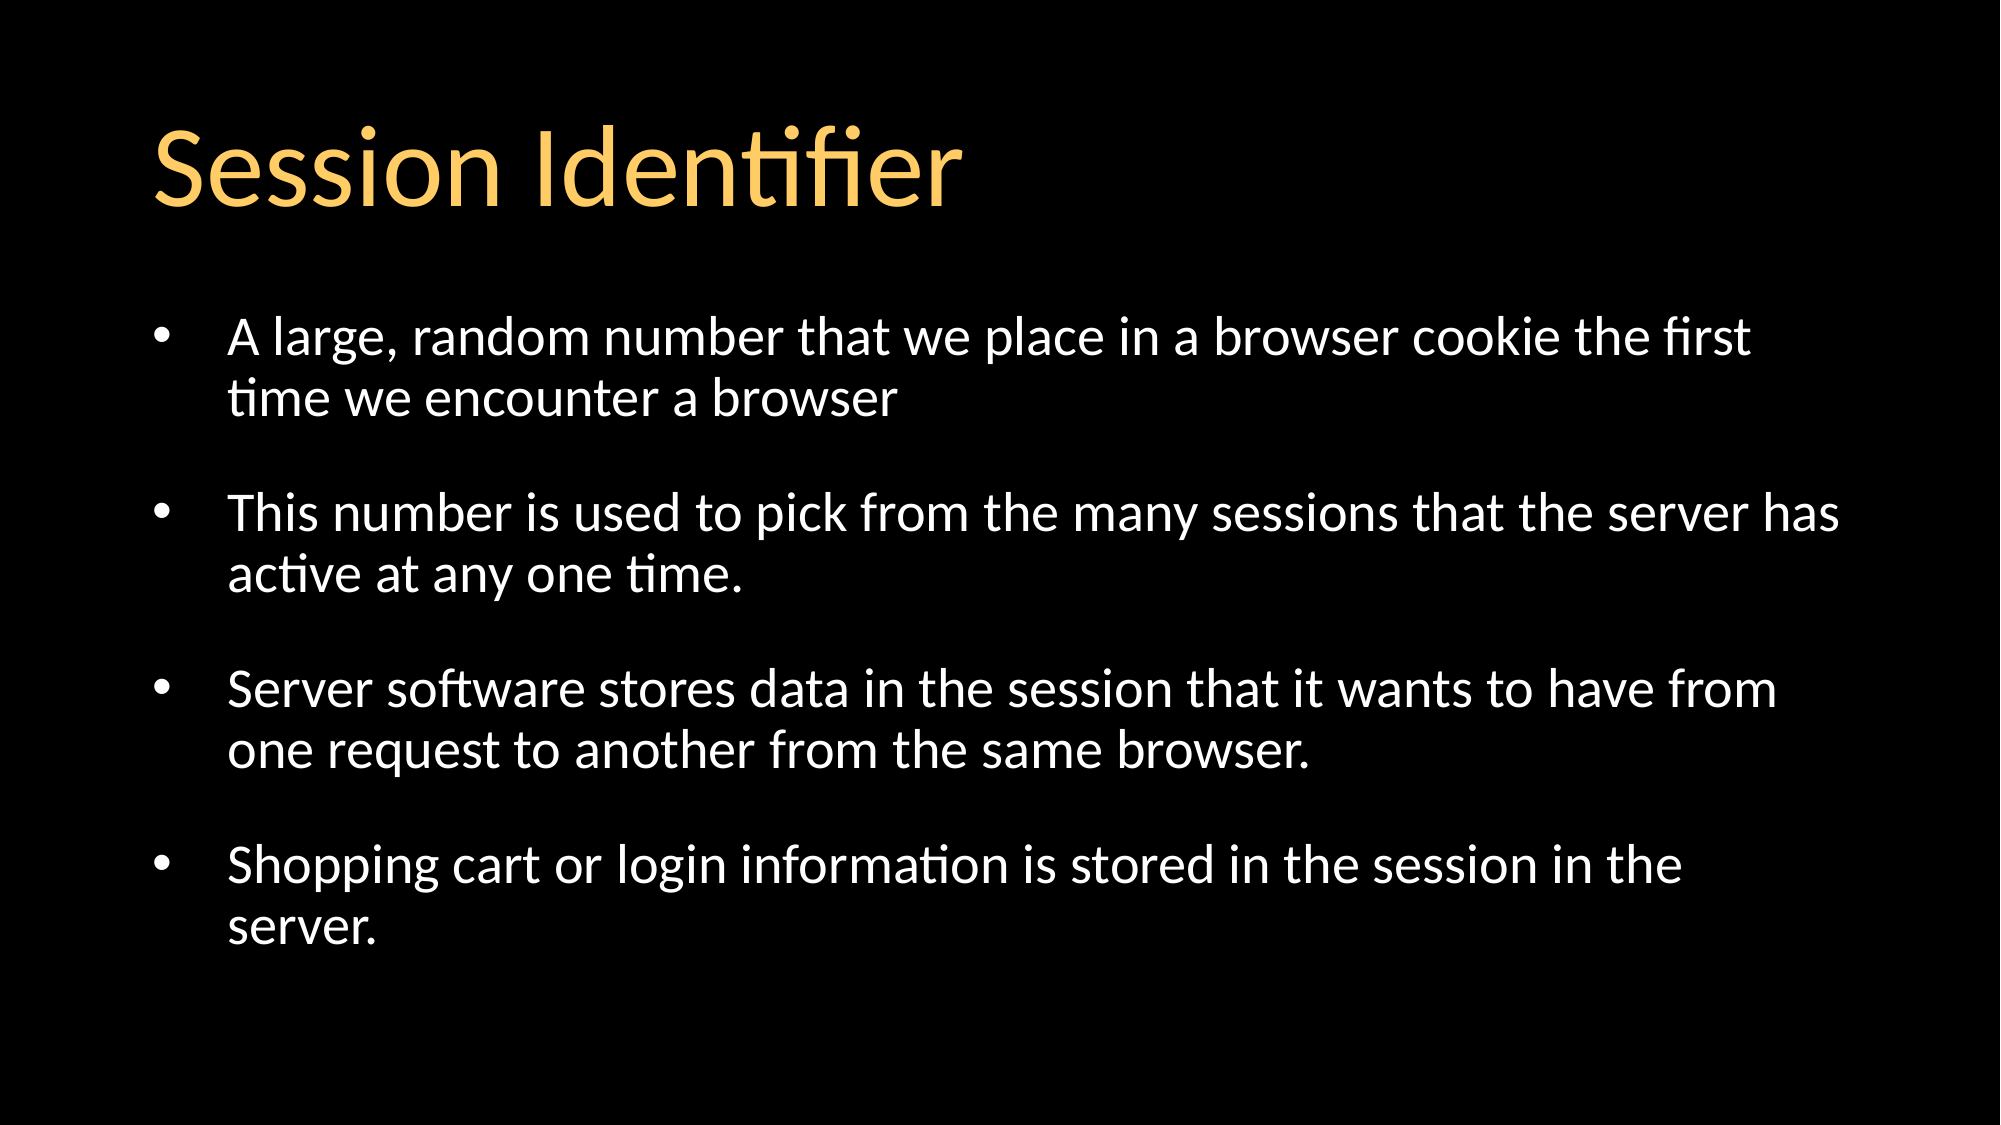

# Session Identifier
A large, random number that we place in a browser cookie the first time we encounter a browser
This number is used to pick from the many sessions that the server has active at any one time.
Server software stores data in the session that it wants to have from one request to another from the same browser.
Shopping cart or login information is stored in the session in the server.